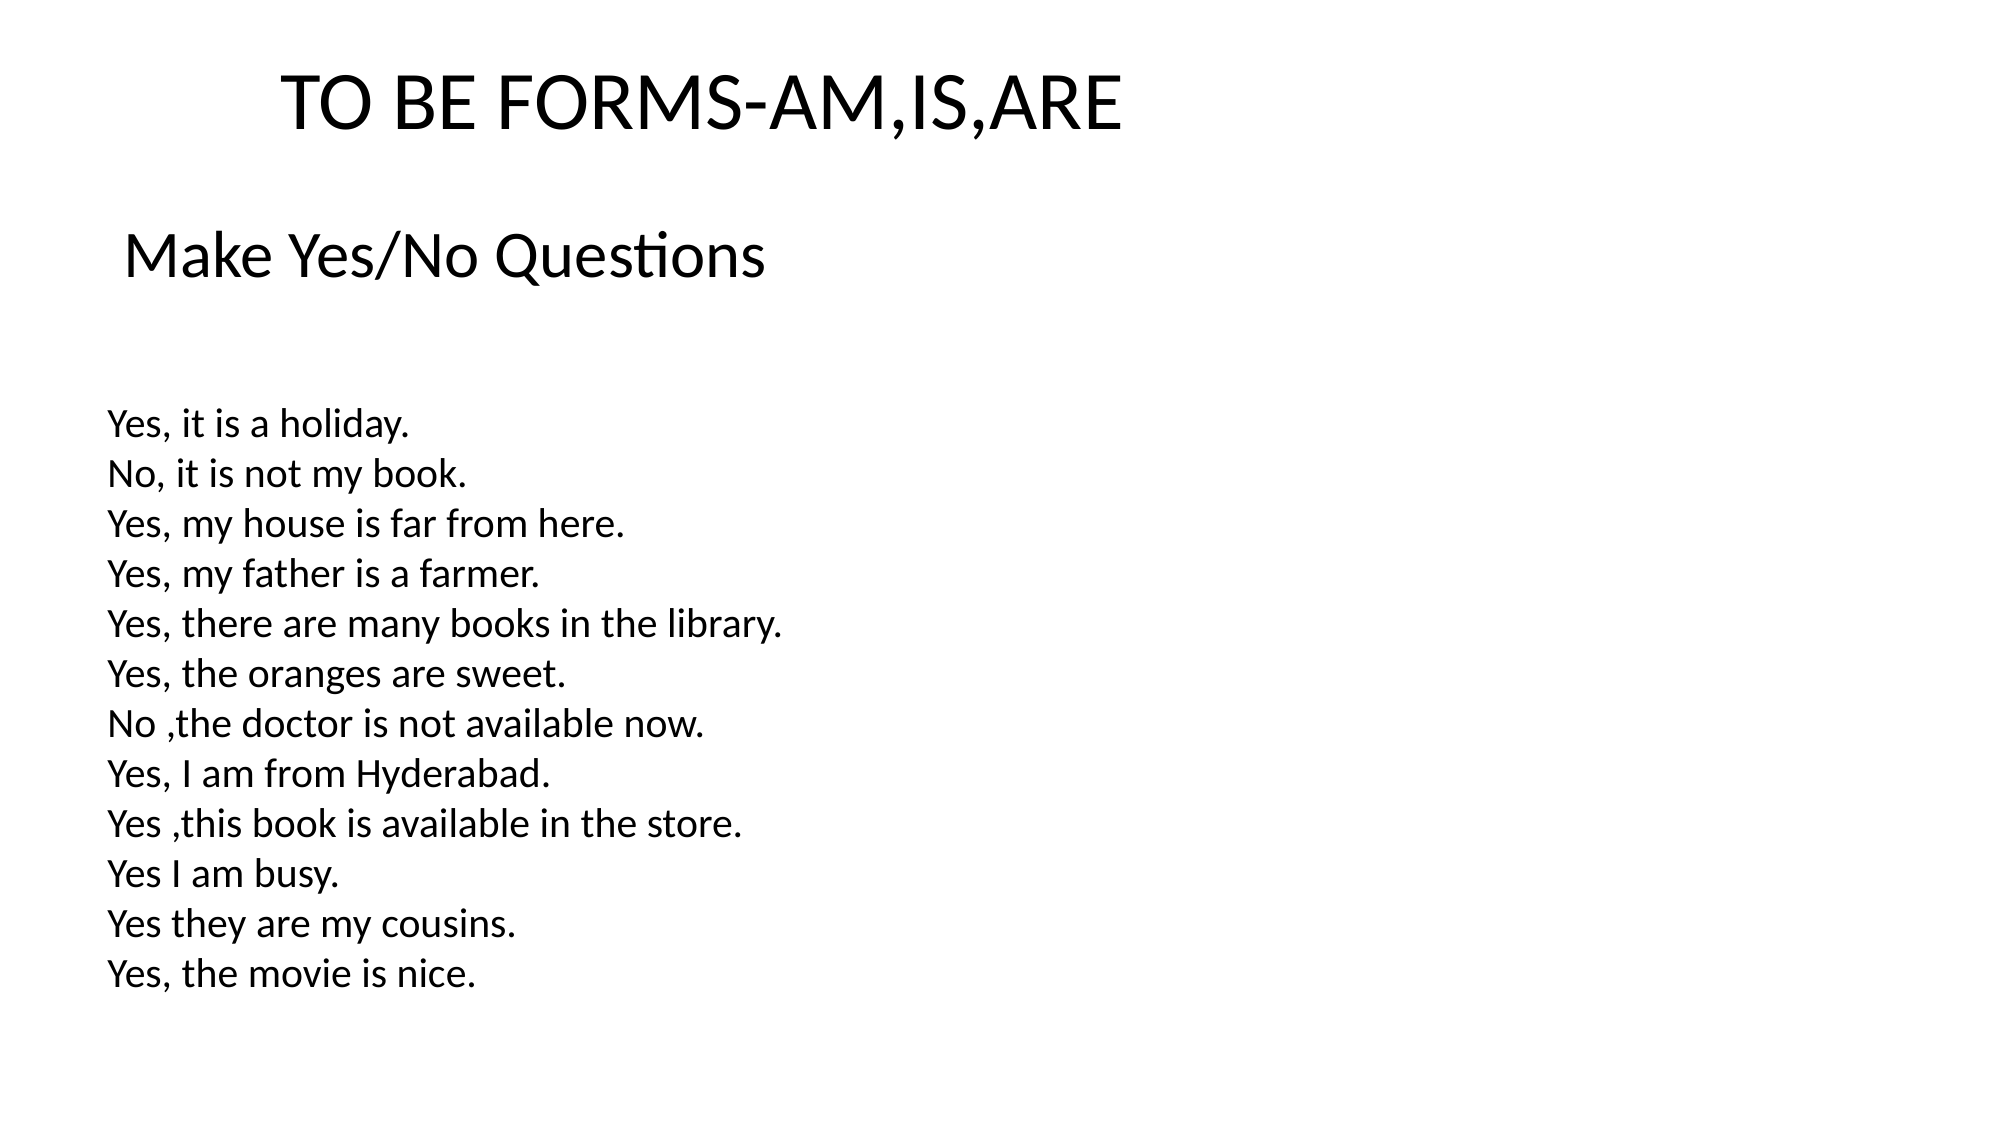

TO BE FORMS-AM,IS,ARE
Make Yes/No Questions
Yes, it is a holiday.
No, it is not my book.
Yes, my house is far from here.
Yes, my father is a farmer.
Yes, there are many books in the library.
Yes, the oranges are sweet.
No ,the doctor is not available now.
Yes, I am from Hyderabad.
Yes ,this book is available in the store.
Yes I am busy.
Yes they are my cousins.
Yes, the movie is nice.